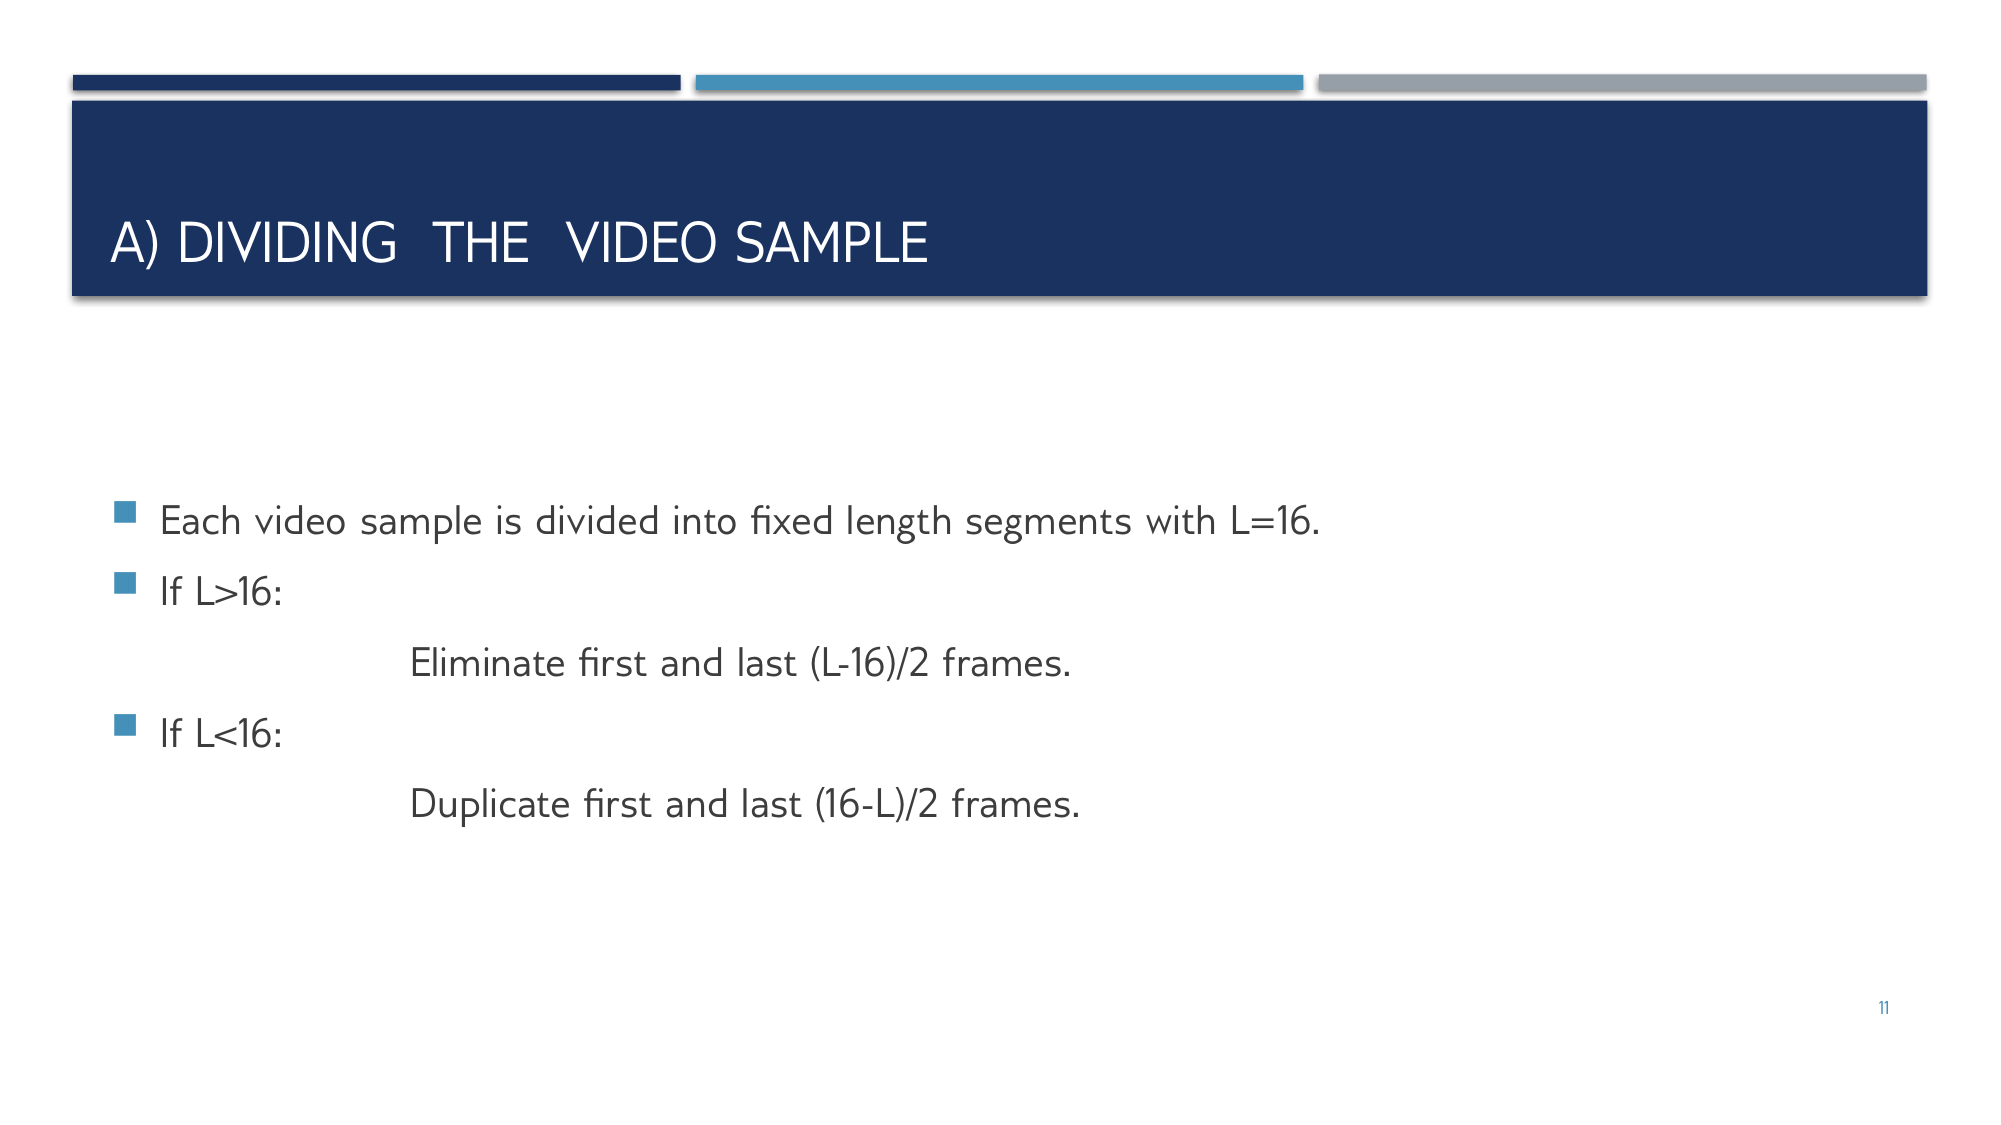

# a) Dividing  THE  video sample
Each video sample is divided into fixed length segments with L=16.
If L>16:
		Eliminate first and last (L-16)/2 frames.
If L<16:
		Duplicate first and last (16-L)/2 frames.
11